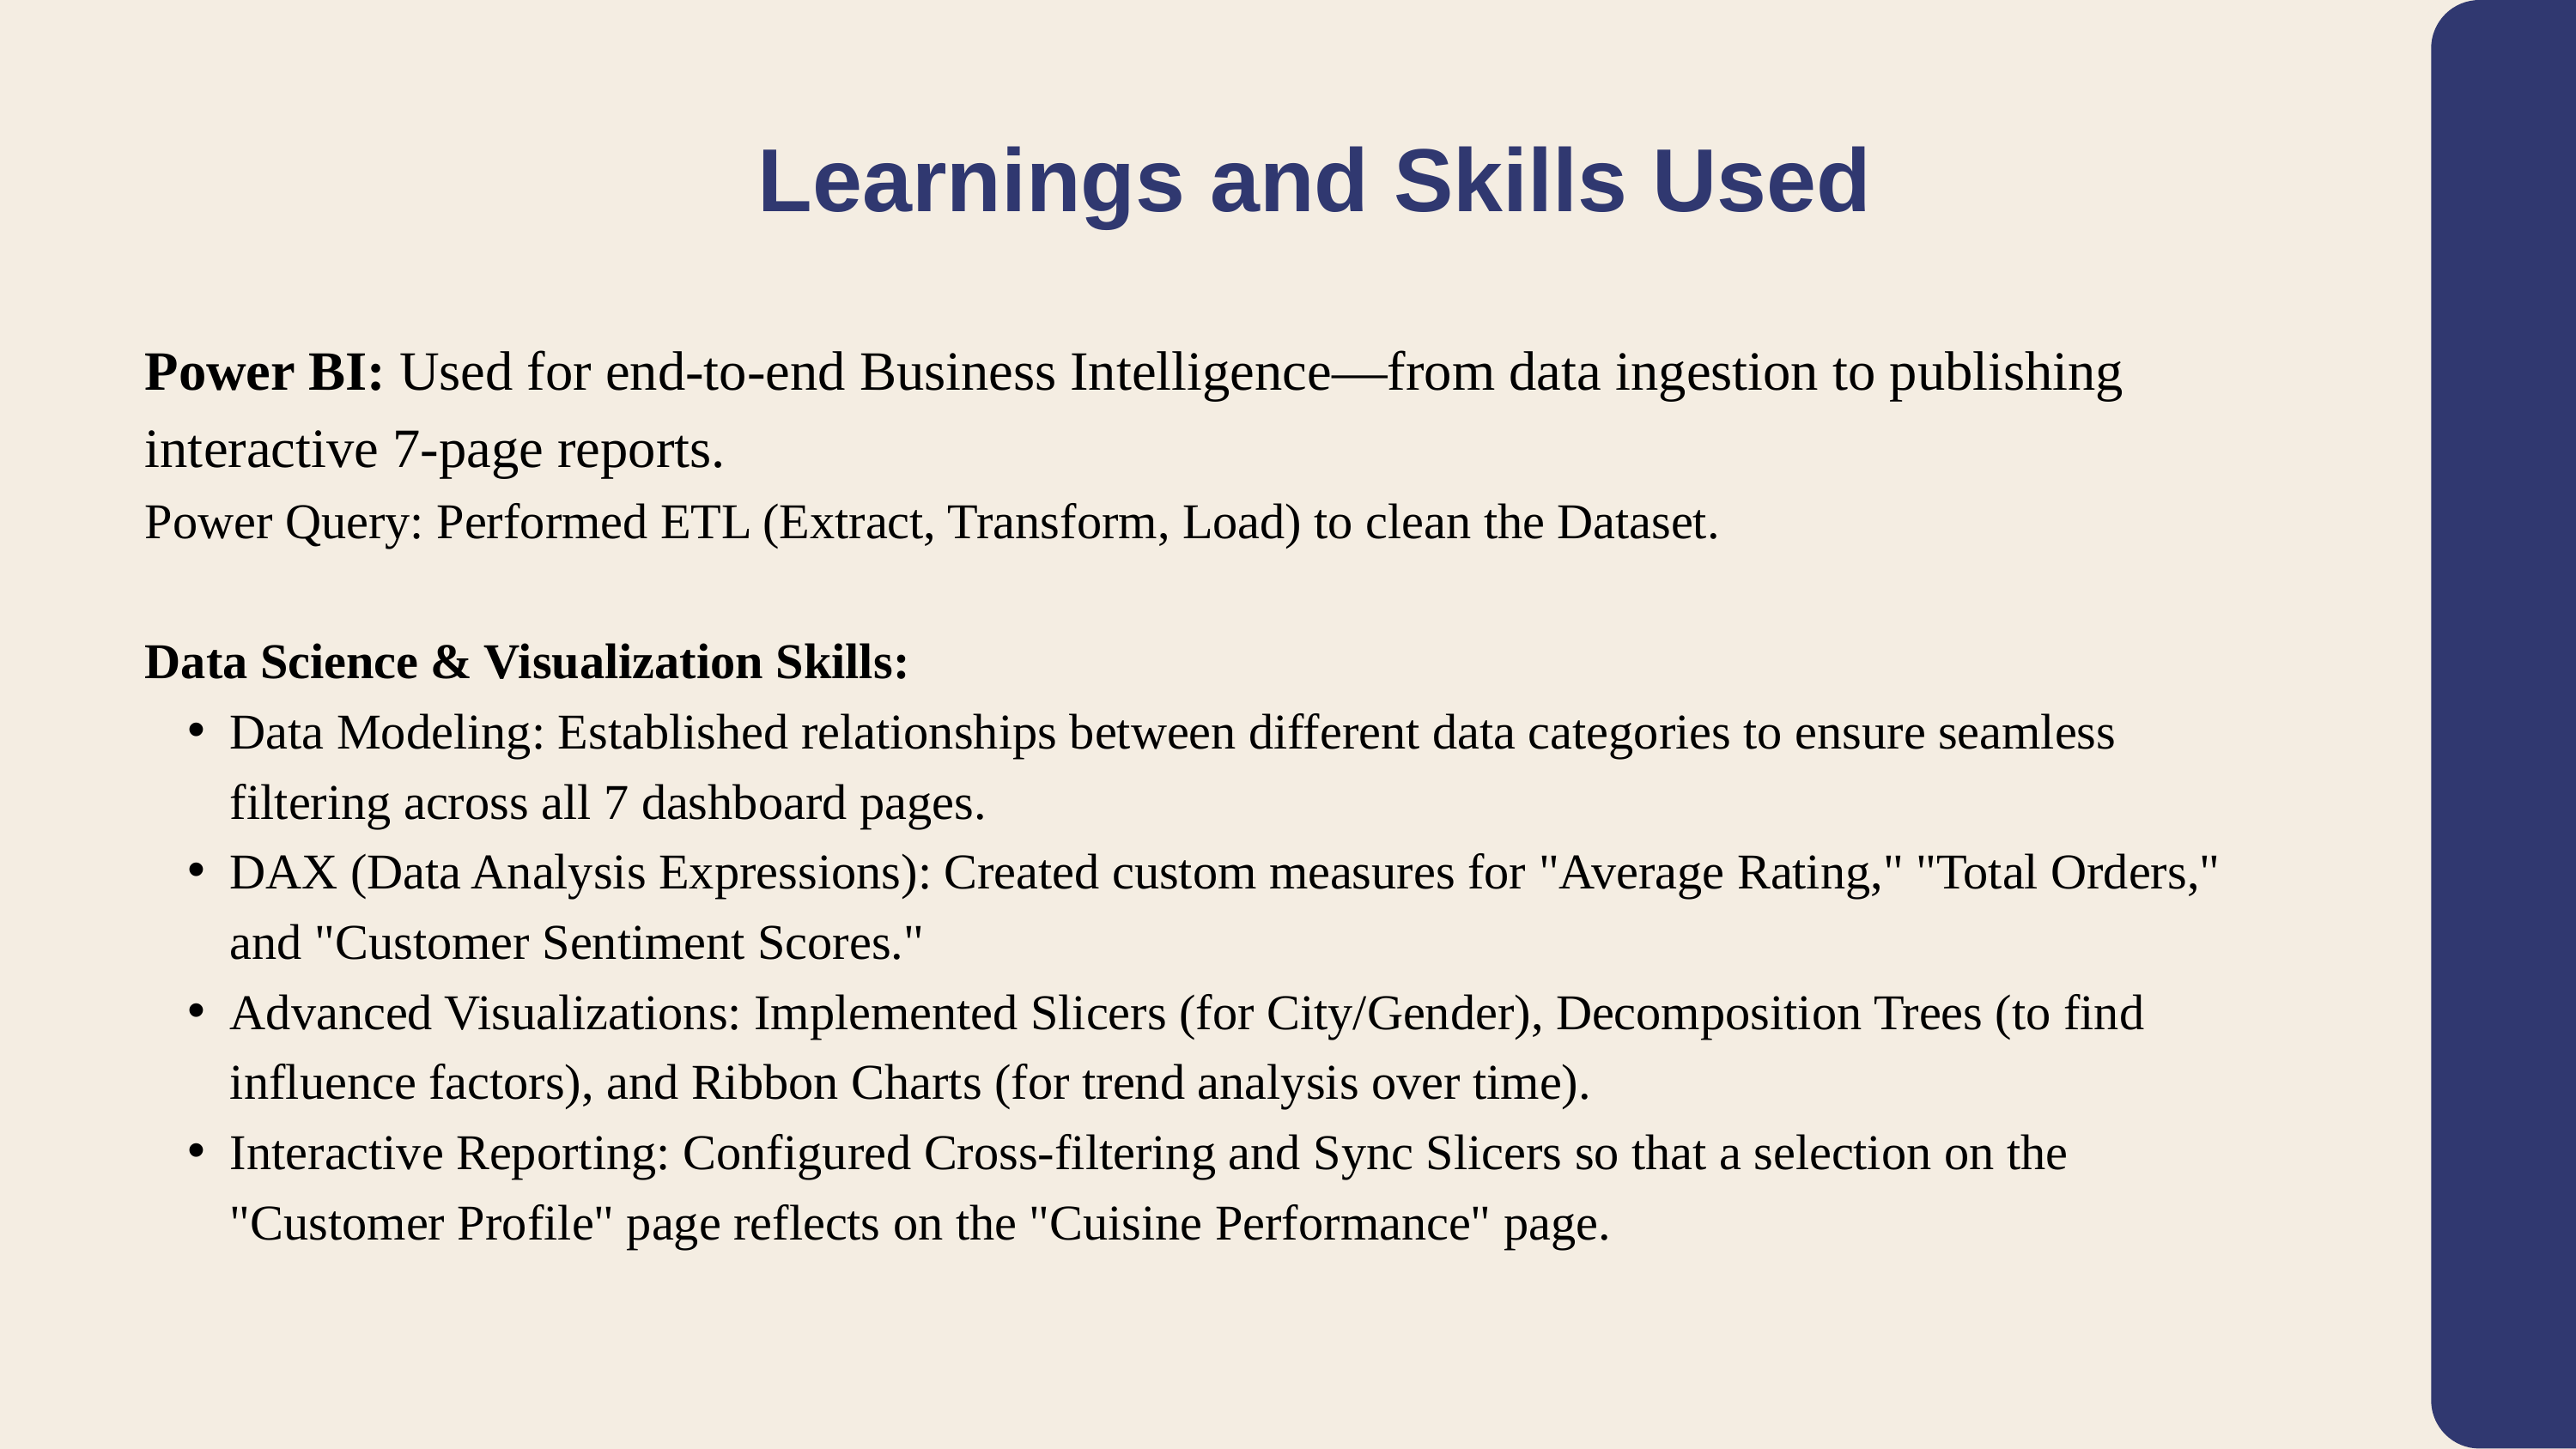

Learnings and Skills Used
Power BI: Used for end-to-end Business Intelligence—from data ingestion to publishing interactive 7-page reports.
Power Query: Performed ETL (Extract, Transform, Load) to clean the Dataset.

Data Science & Visualization Skills:
Data Modeling: Established relationships between different data categories to ensure seamless filtering across all 7 dashboard pages.
DAX (Data Analysis Expressions): Created custom measures for "Average Rating," "Total Orders," and "Customer Sentiment Scores."
Advanced Visualizations: Implemented Slicers (for City/Gender), Decomposition Trees (to find influence factors), and Ribbon Charts (for trend analysis over time).
Interactive Reporting: Configured Cross-filtering and Sync Slicers so that a selection on the "Customer Profile" page reflects on the "Cuisine Performance" page.